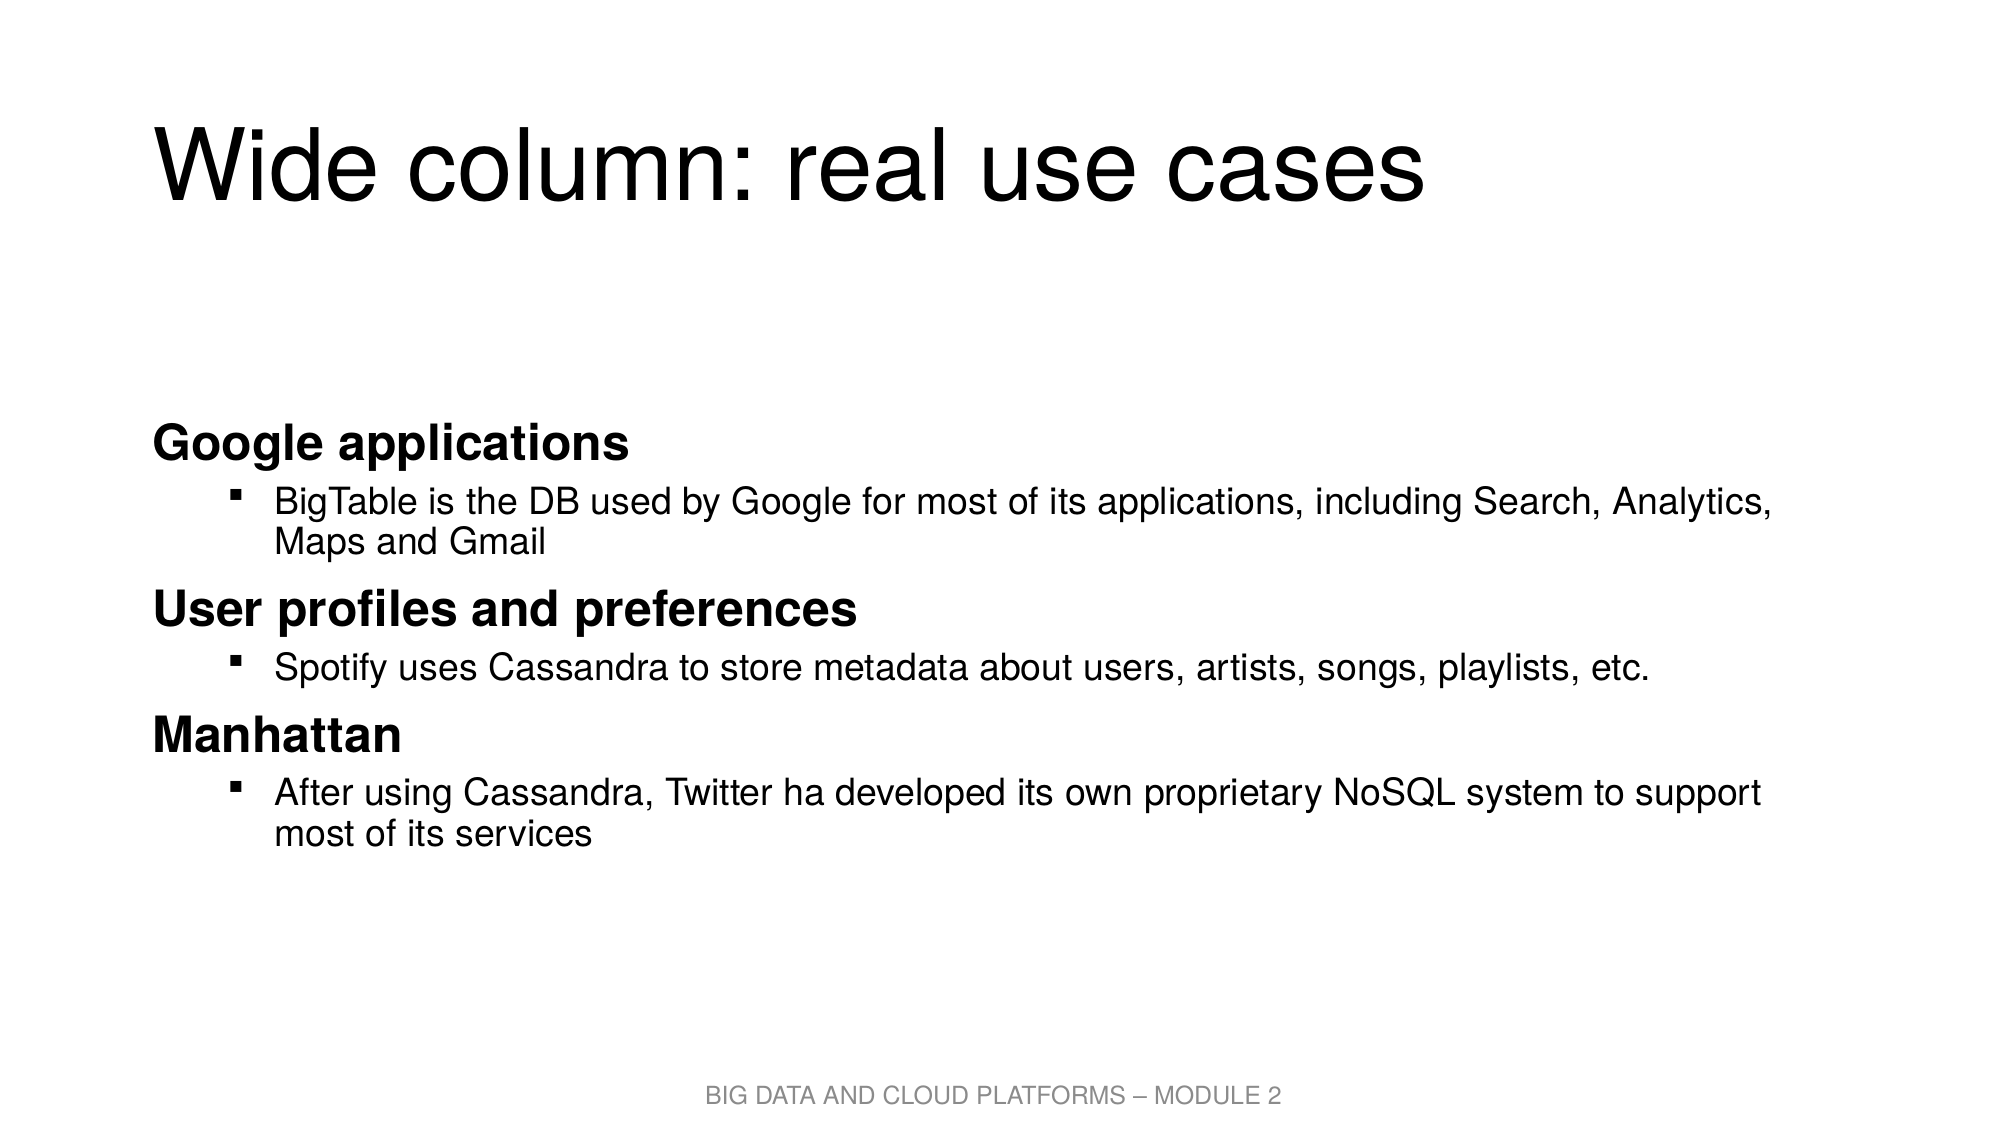

# Wide column: real use cases
Google applications
BigTable is the DB used by Google for most of its applications, including Search, Analytics, Maps and Gmail
User profiles and preferences
Spotify uses Cassandra to store metadata about users, artists, songs, playlists, etc.
Manhattan
After using Cassandra, Twitter ha developed its own proprietary NoSQL system to support most of its services